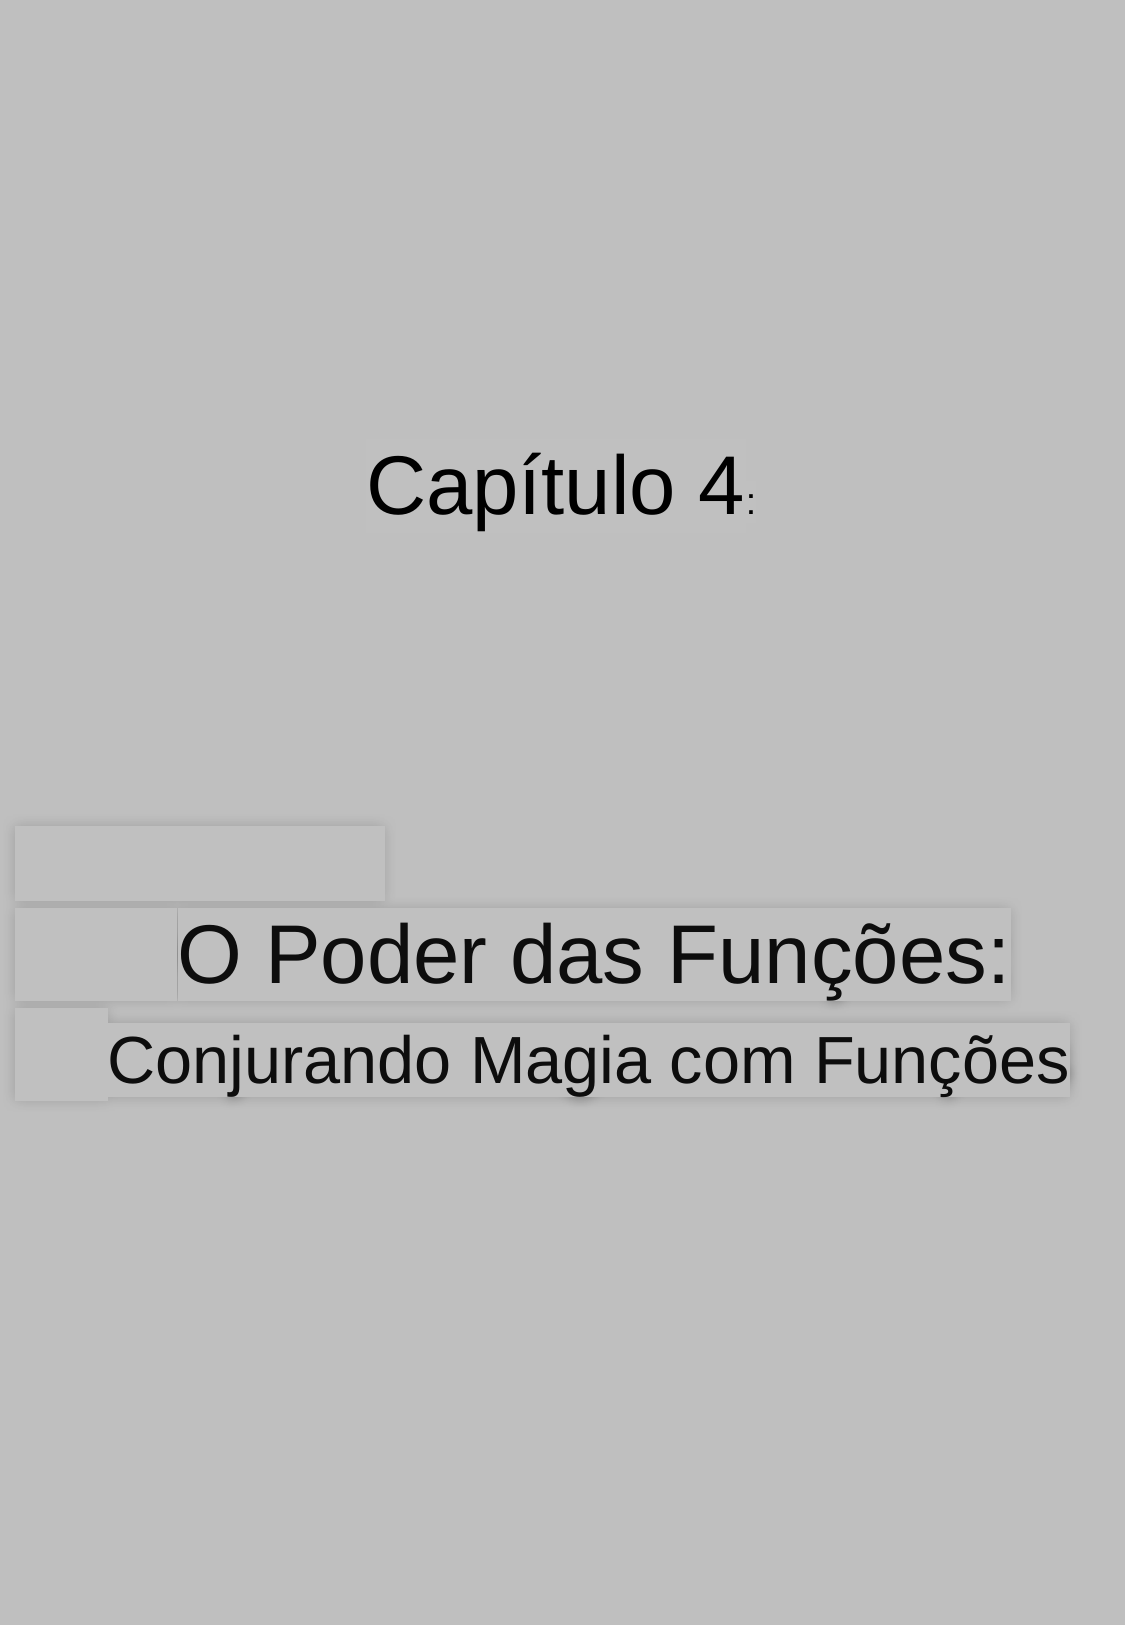

Capítulo 4:

       O Poder das Funções:
    Conjurando Magia com Funções